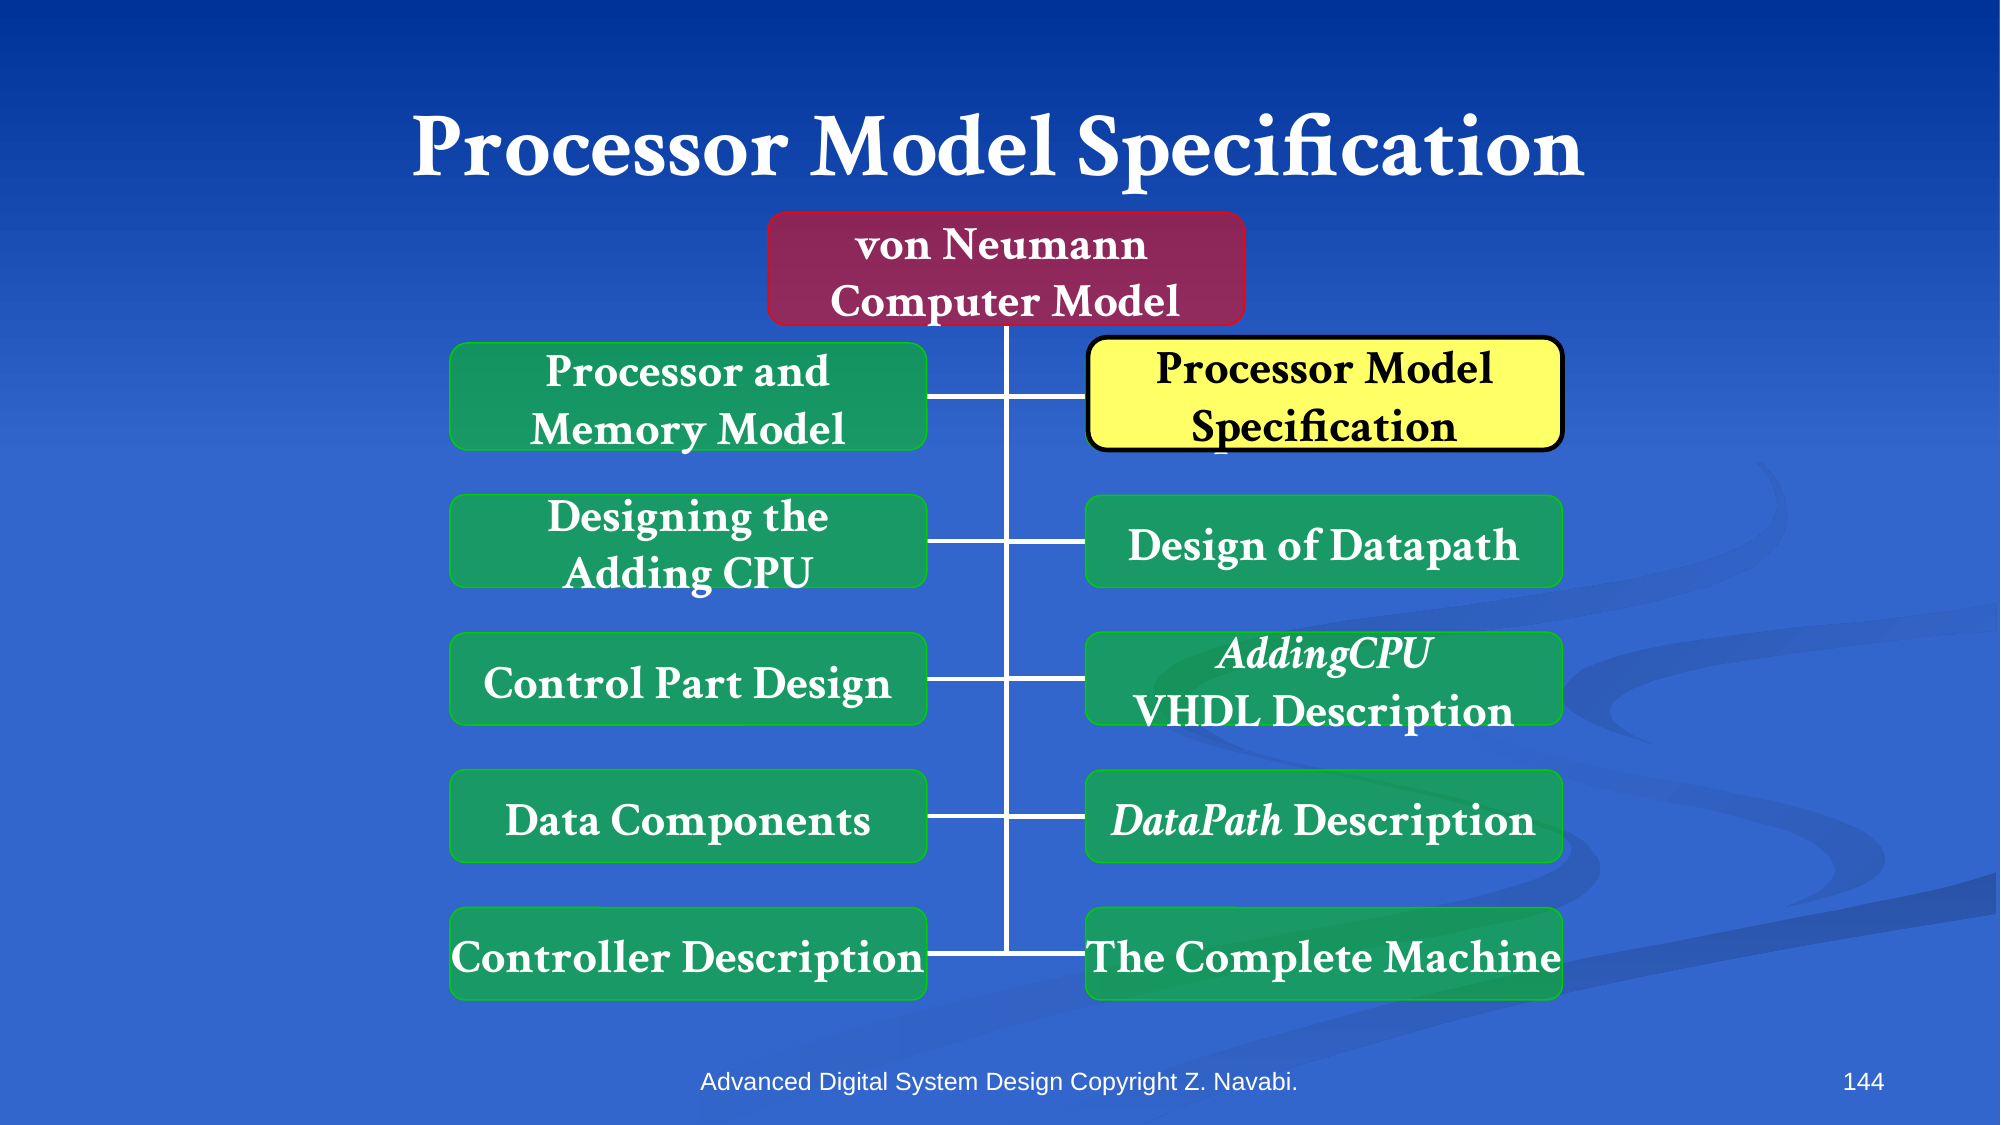

# Processor Model Specification
von Neumann
Computer Model
Processor and
Memory Model
Processor Model
Specification
Designing the
Adding CPU
Design of Datapath
AddingCPU
VHDL Description
Control Part Design
Data Components
DataPath Description
Controller Description
The Complete Machine
Processor Model
Specification
Advanced Digital System Design Copyright Z. Navabi.
144